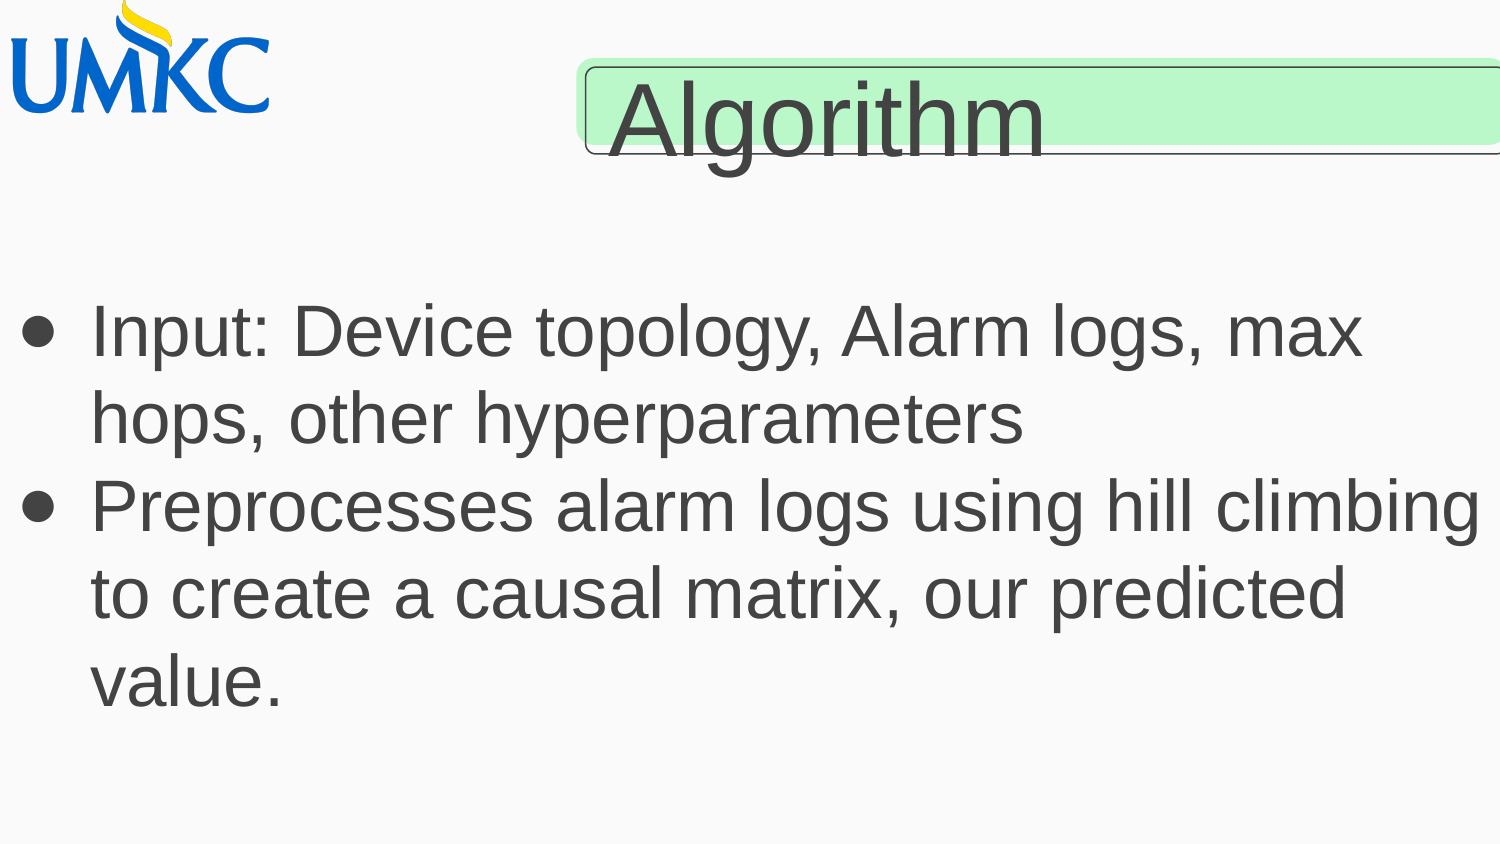

Algorithm
Input: Device topology, Alarm logs, max hops, other hyperparameters
Preprocesses alarm logs using hill climbing to create a causal matrix, our predicted value.